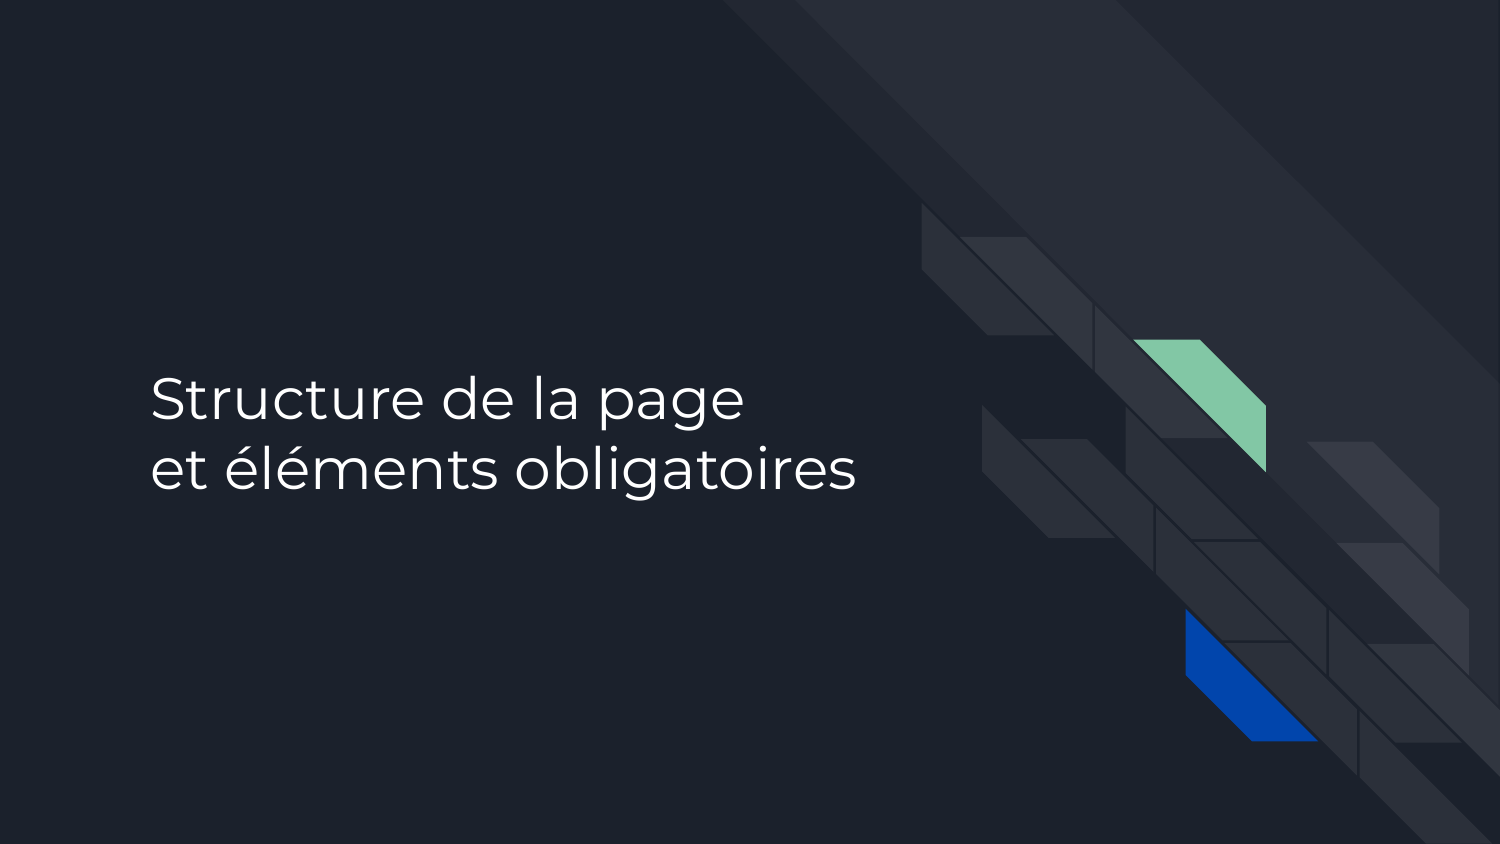

# Structure de la page
et éléments obligatoires